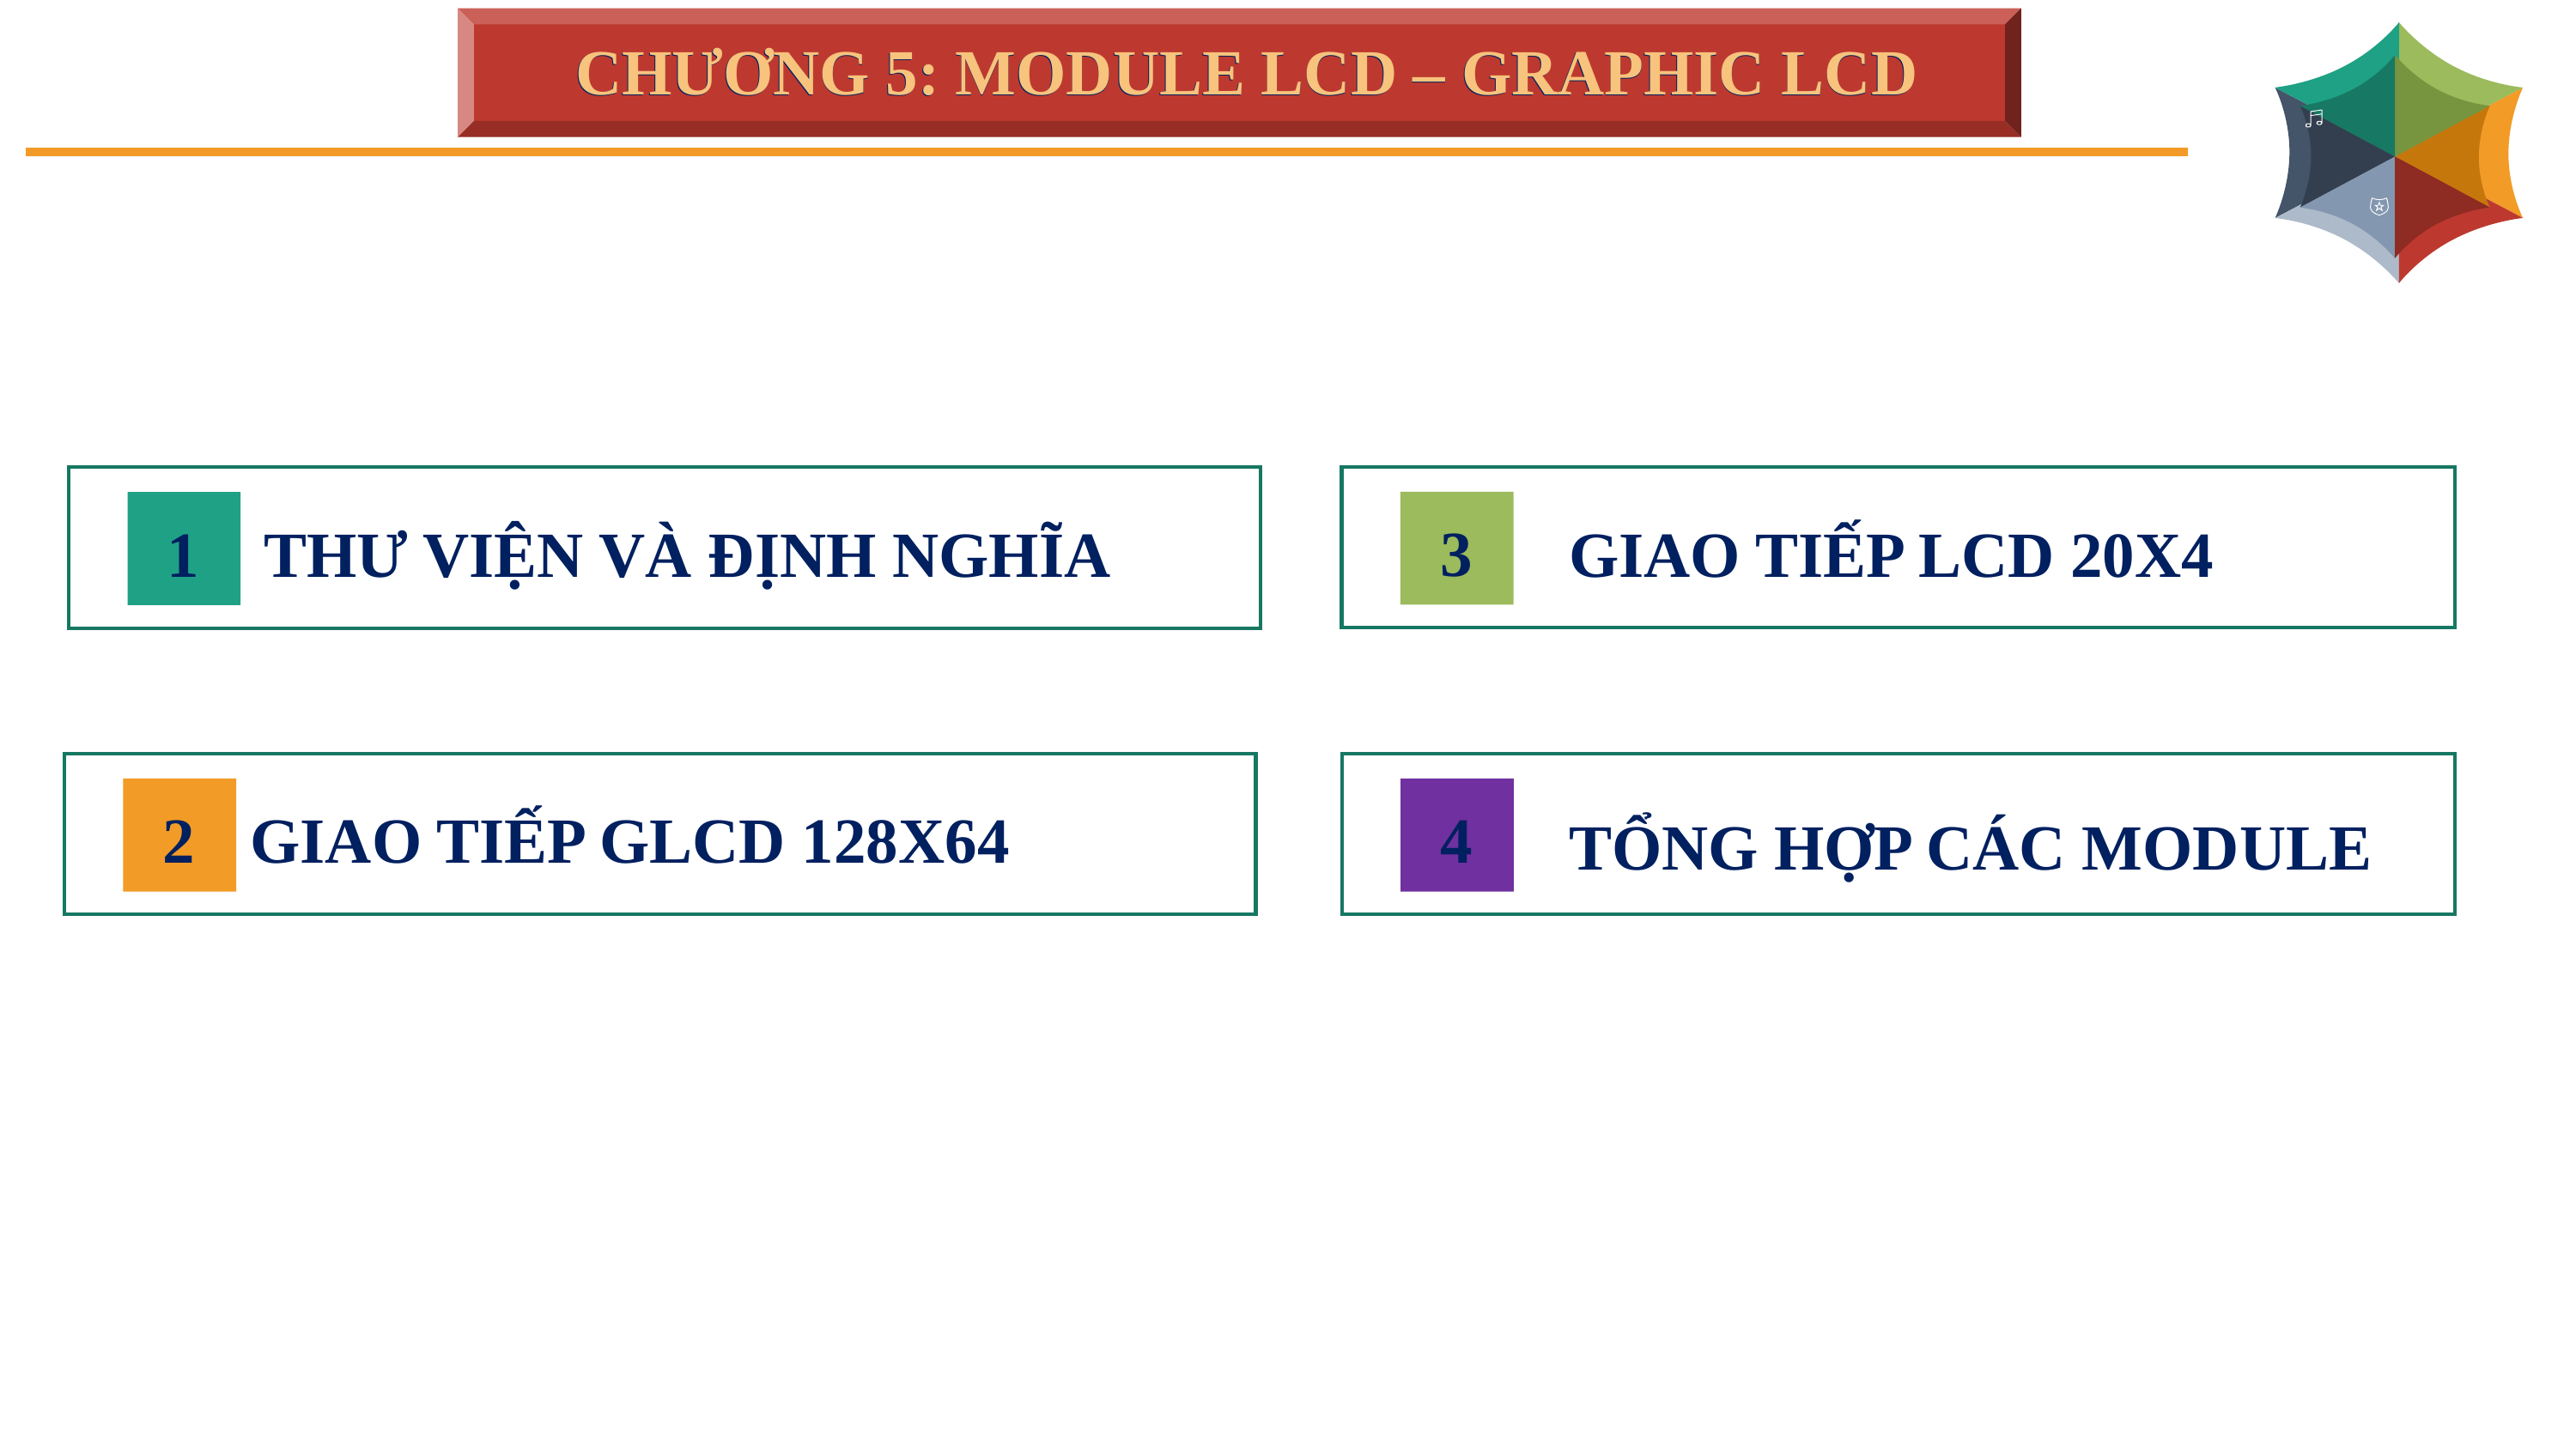

CHƯƠNG 5: MODULE LCD – GRAPHIC LCD
CHƯƠNG 5: MODULE LCD – GRAPHIC LCD

3
GIAO TIẾP LCD 20X4
1
THƯ VIỆN VÀ ĐỊNH NGHĨA

2
GIAO TIẾP GLCD 128X64
4
TỔNG HỢP CÁC MODULE